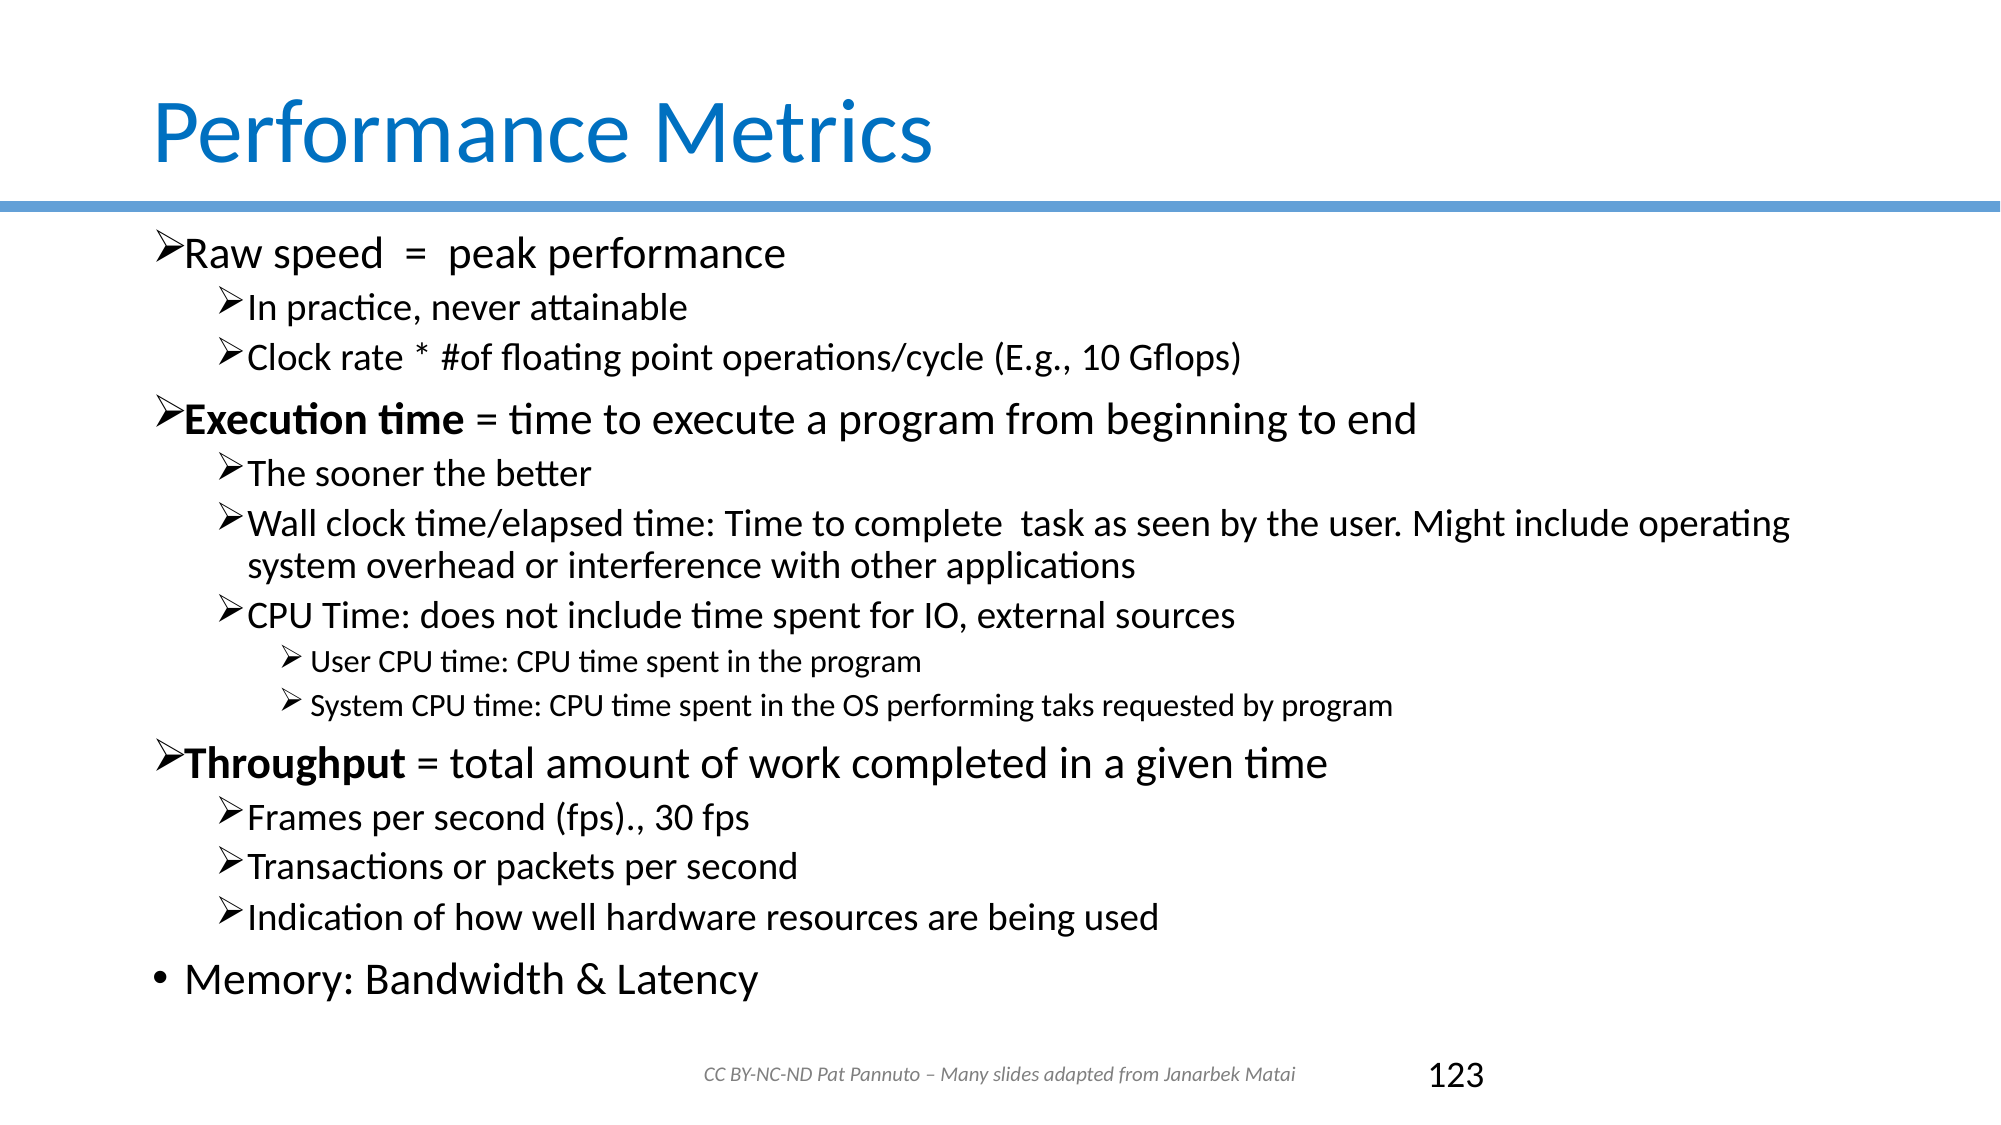

# Performance Metrics
Raw speed  =  peak performance
In practice, never attainable
Clock rate * #of floating point operations/cycle (E.g., 10 Gflops)
Execution time = time to execute a program from beginning to end
The sooner the better
Wall clock time/elapsed time: Time to complete  task as seen by the user. Might include operating system overhead or interference with other applications
CPU Time: does not include time spent for IO, external sources
User CPU time: CPU time spent in the program
System CPU time: CPU time spent in the OS performing taks requested by program
Throughput = total amount of work completed in a given time
Frames per second (fps)., 30 fps
Transactions or packets per second
Indication of how well hardware resources are being used
Memory: Bandwidth & Latency
CC BY-NC-ND Pat Pannuto – Many slides adapted from Janarbek Matai
123